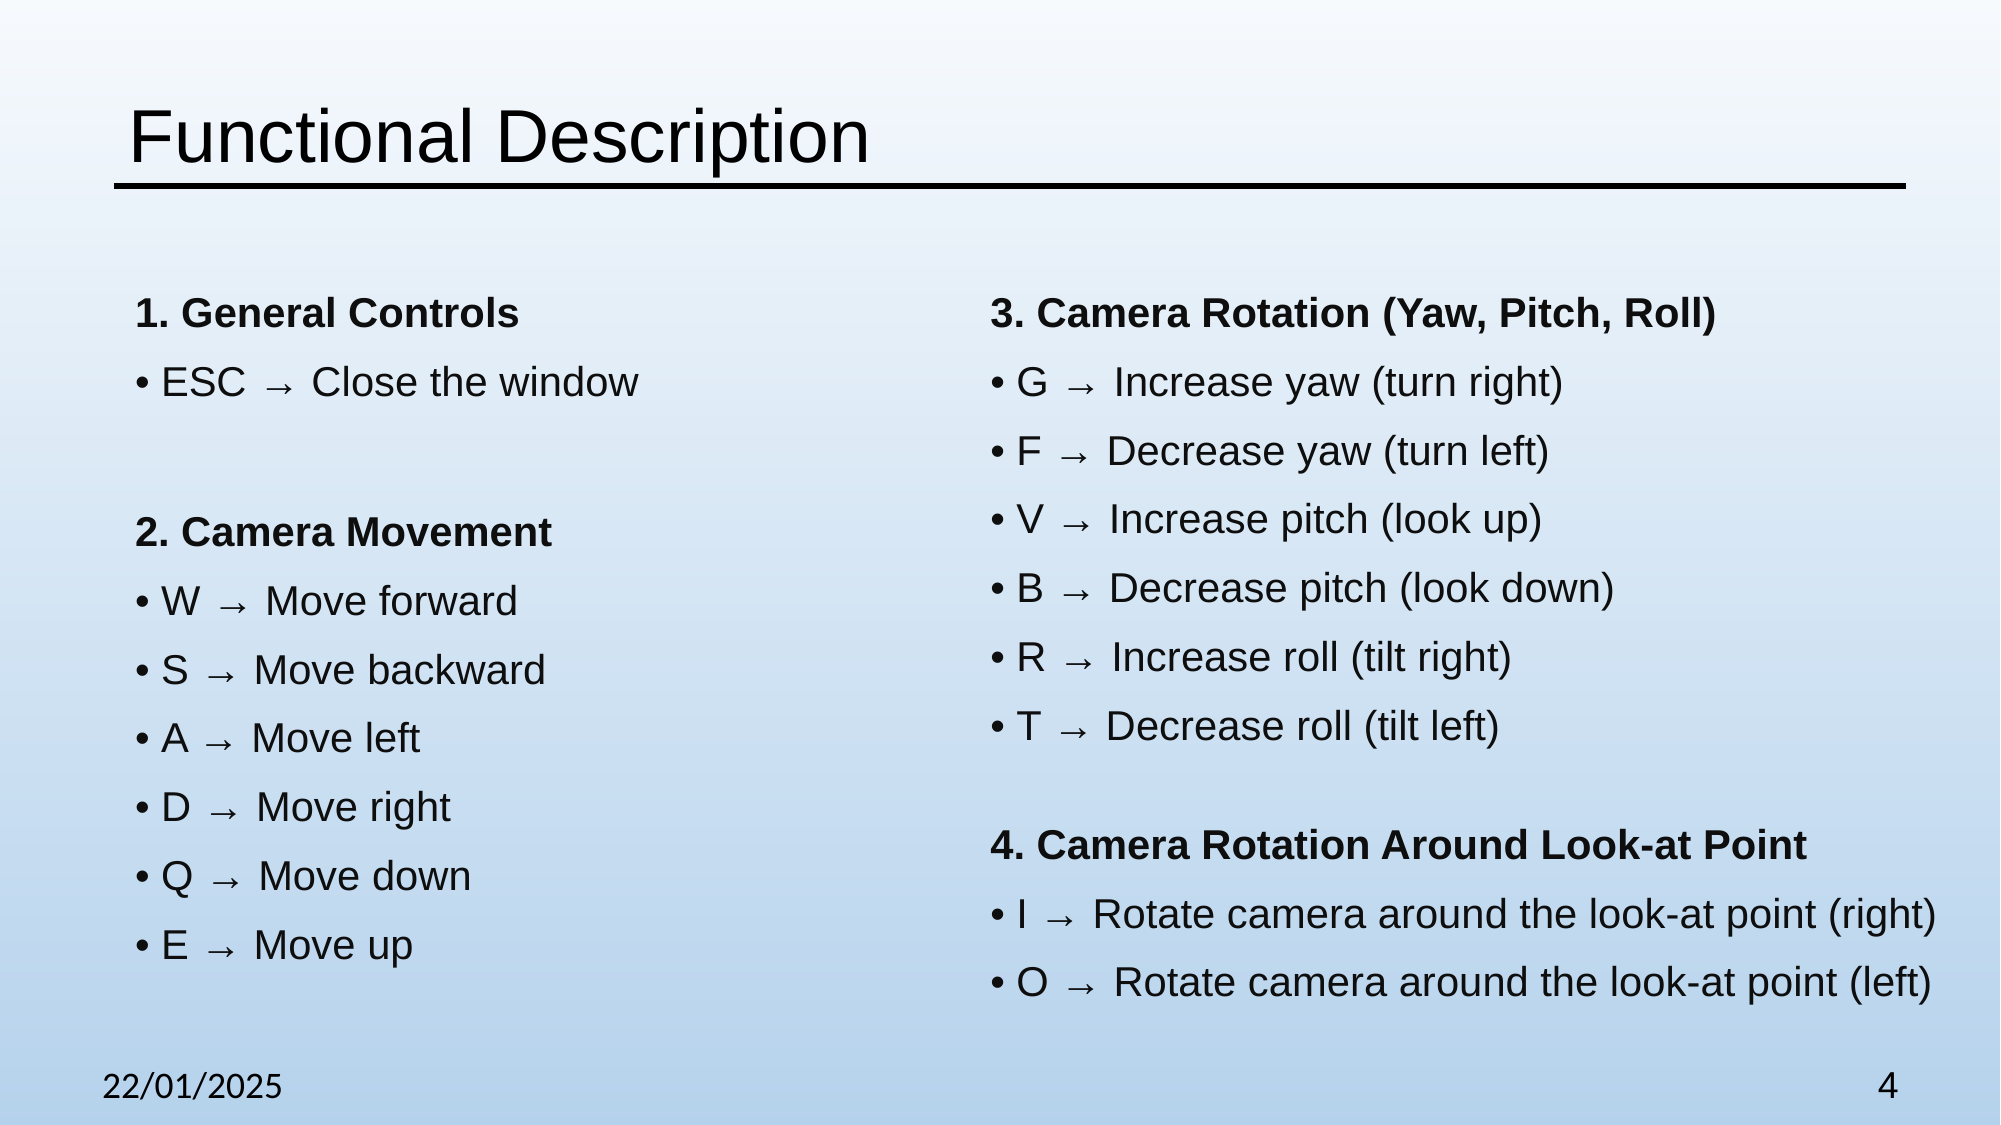

Functional Description
1. General Controls
• ESC → Close the window

2. Camera Movement
• W → Move forward
• S → Move backward
• A → Move left
• D → Move right
• Q → Move down
• E → Move up
3. Camera Rotation (Yaw, Pitch, Roll)
• G → Increase yaw (turn right)
• F → Decrease yaw (turn left)
• V → Increase pitch (look up)
• B → Decrease pitch (look down)
• R → Increase roll (tilt right)
• T → Decrease roll (tilt left)

4. Camera Rotation Around Look-at Point
• I → Rotate camera around the look-at point (right)
• O → Rotate camera around the look-at point (left)
22/01/2025
4